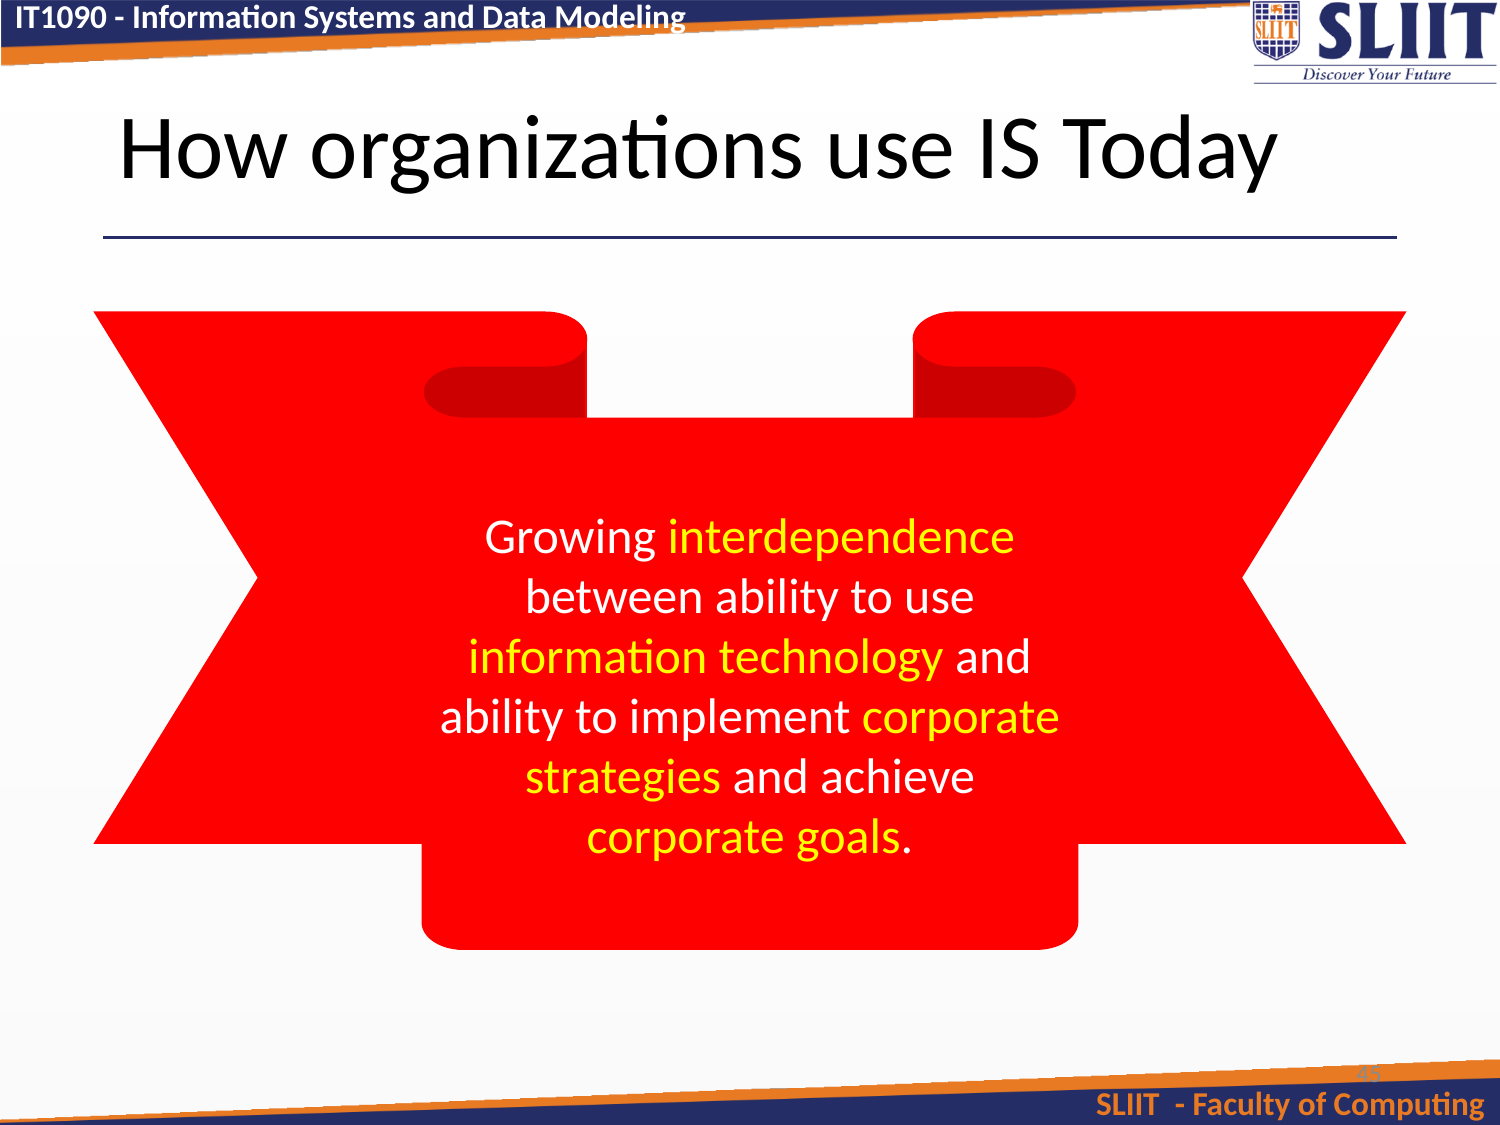

# How organizations use IS Today
Growing interdependence between ability to use information technology and ability to implement corporate strategies and achieve corporate goals.
45